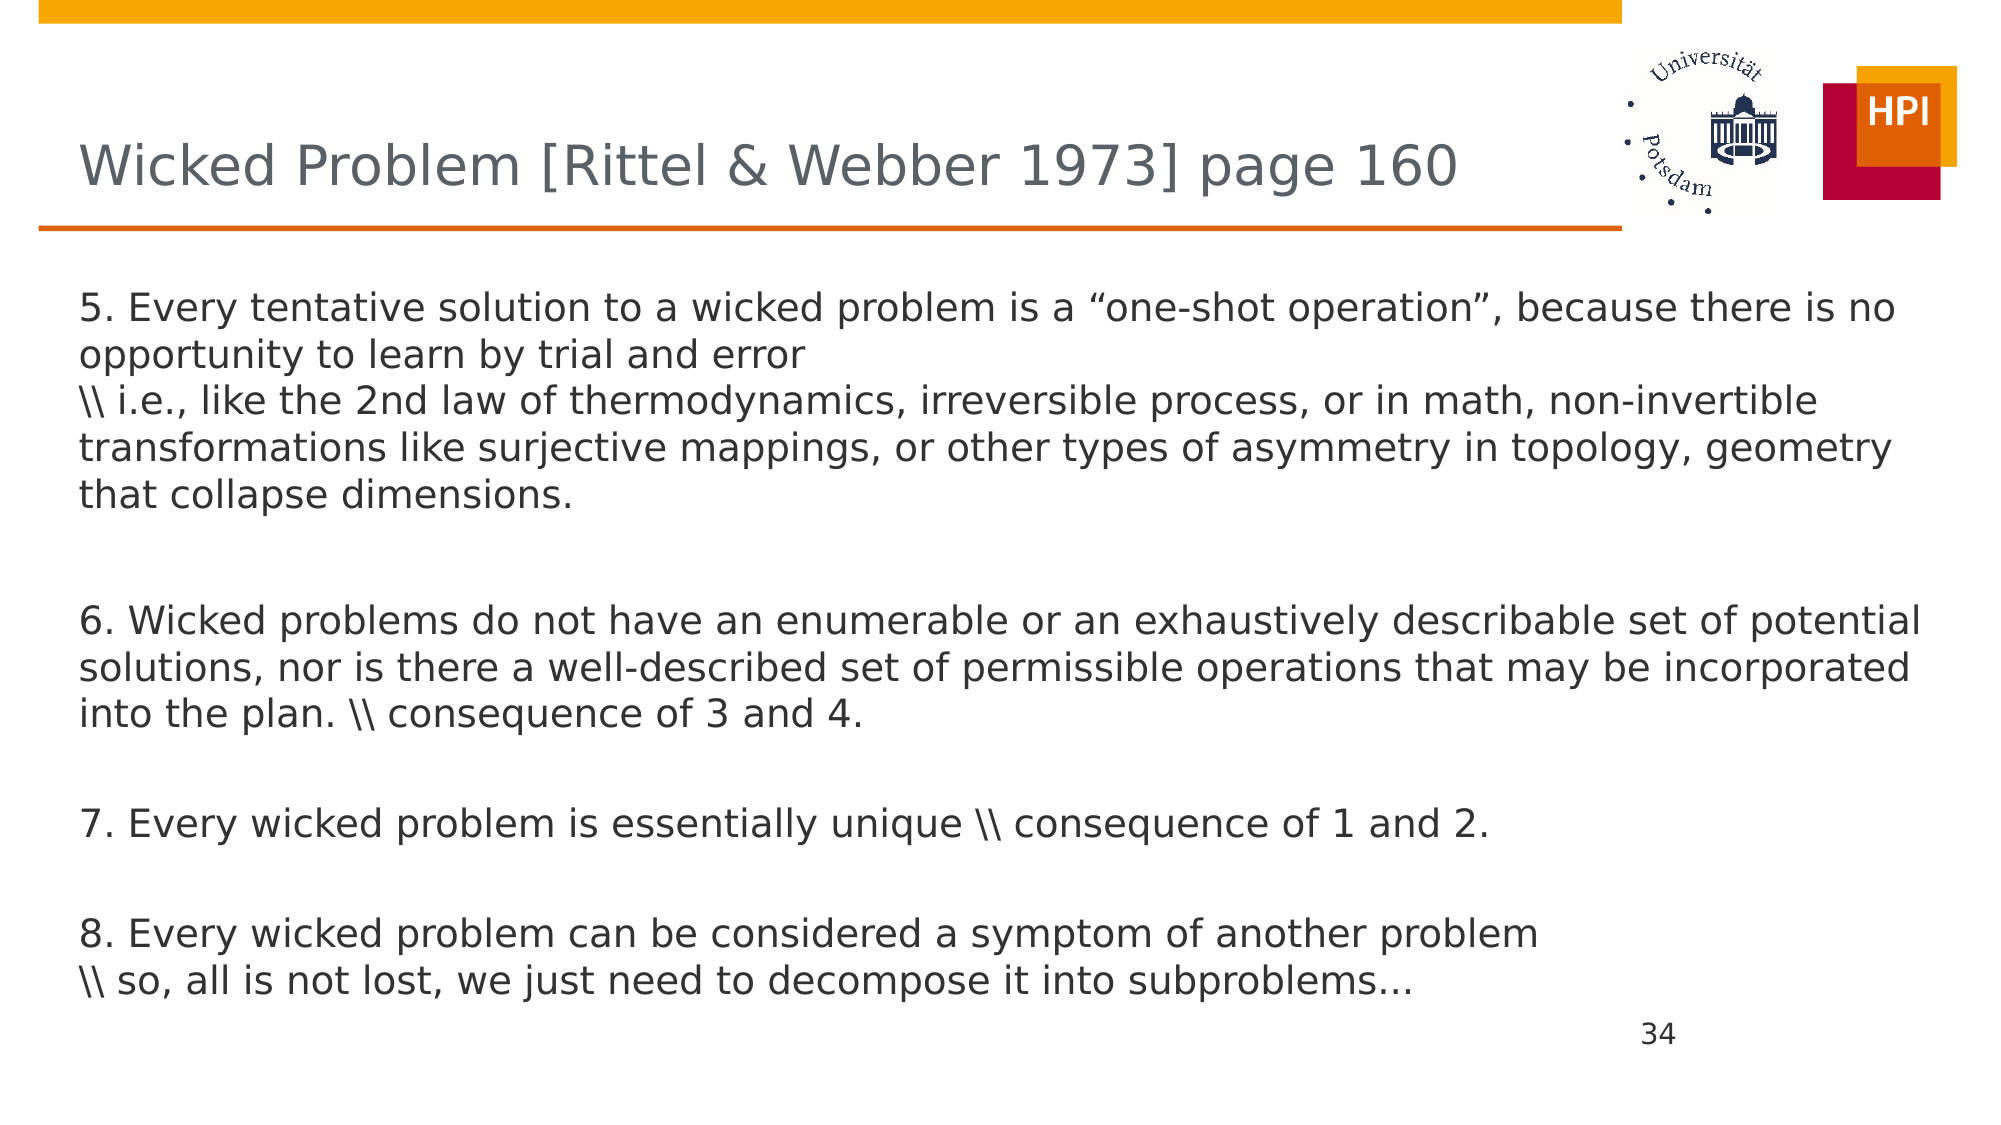

# Wicked Problem [Rittel & Webber 1973] page 160
5. Every tentative solution to a wicked problem is a “one-shot operation”, because there is no opportunity to learn by trial and error
\\ i.e., like the 2nd law of thermodynamics, irreversible process, or in math, non-invertible transformations like surjective mappings, or other types of asymmetry in topology, geometry that collapse dimensions.

6. Wicked problems do not have an enumerable or an exhaustively describable set of potential solutions, nor is there a well-described set of permissible operations that may be incorporated into the plan. \\ consequence of 3 and 4.
7. Every wicked problem is essentially unique \\ consequence of 1 and 2.
8. Every wicked problem can be considered a symptom of another problem
\\ so, all is not lost, we just need to decompose it into subproblems...

34